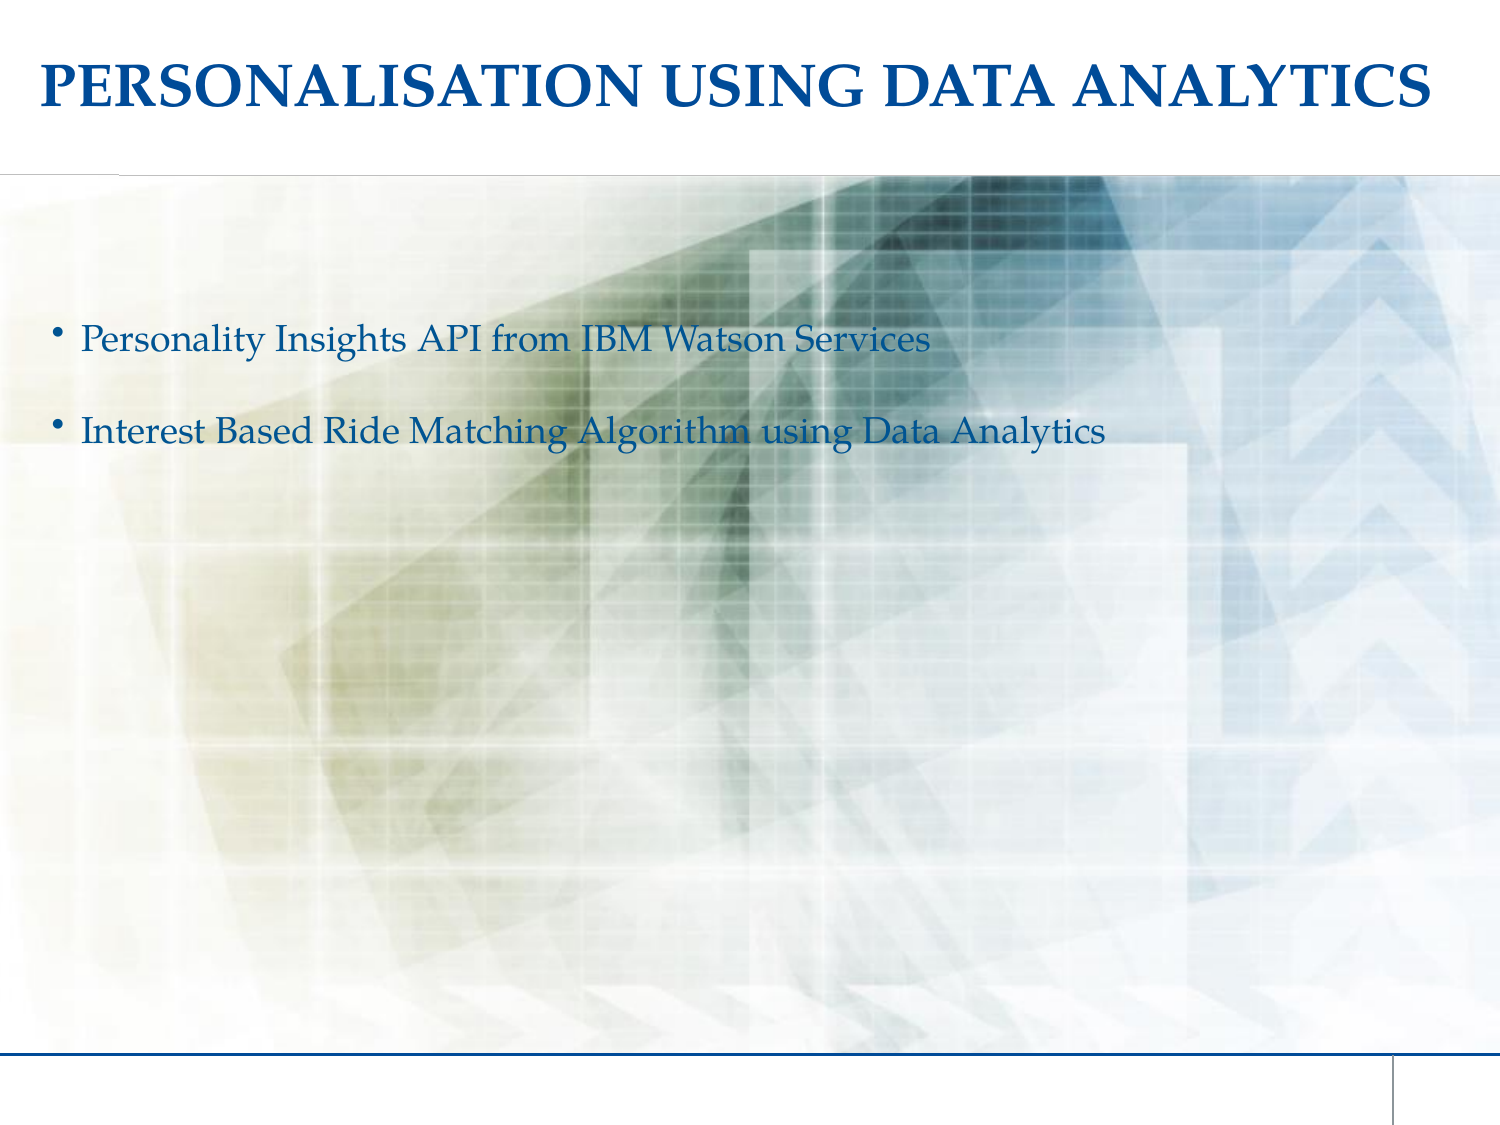

# PERSONALISATION USING DATA ANALYTICS
Personality Insights API from IBM Watson Services
Interest Based Ride Matching Algorithm using Data Analytics
16